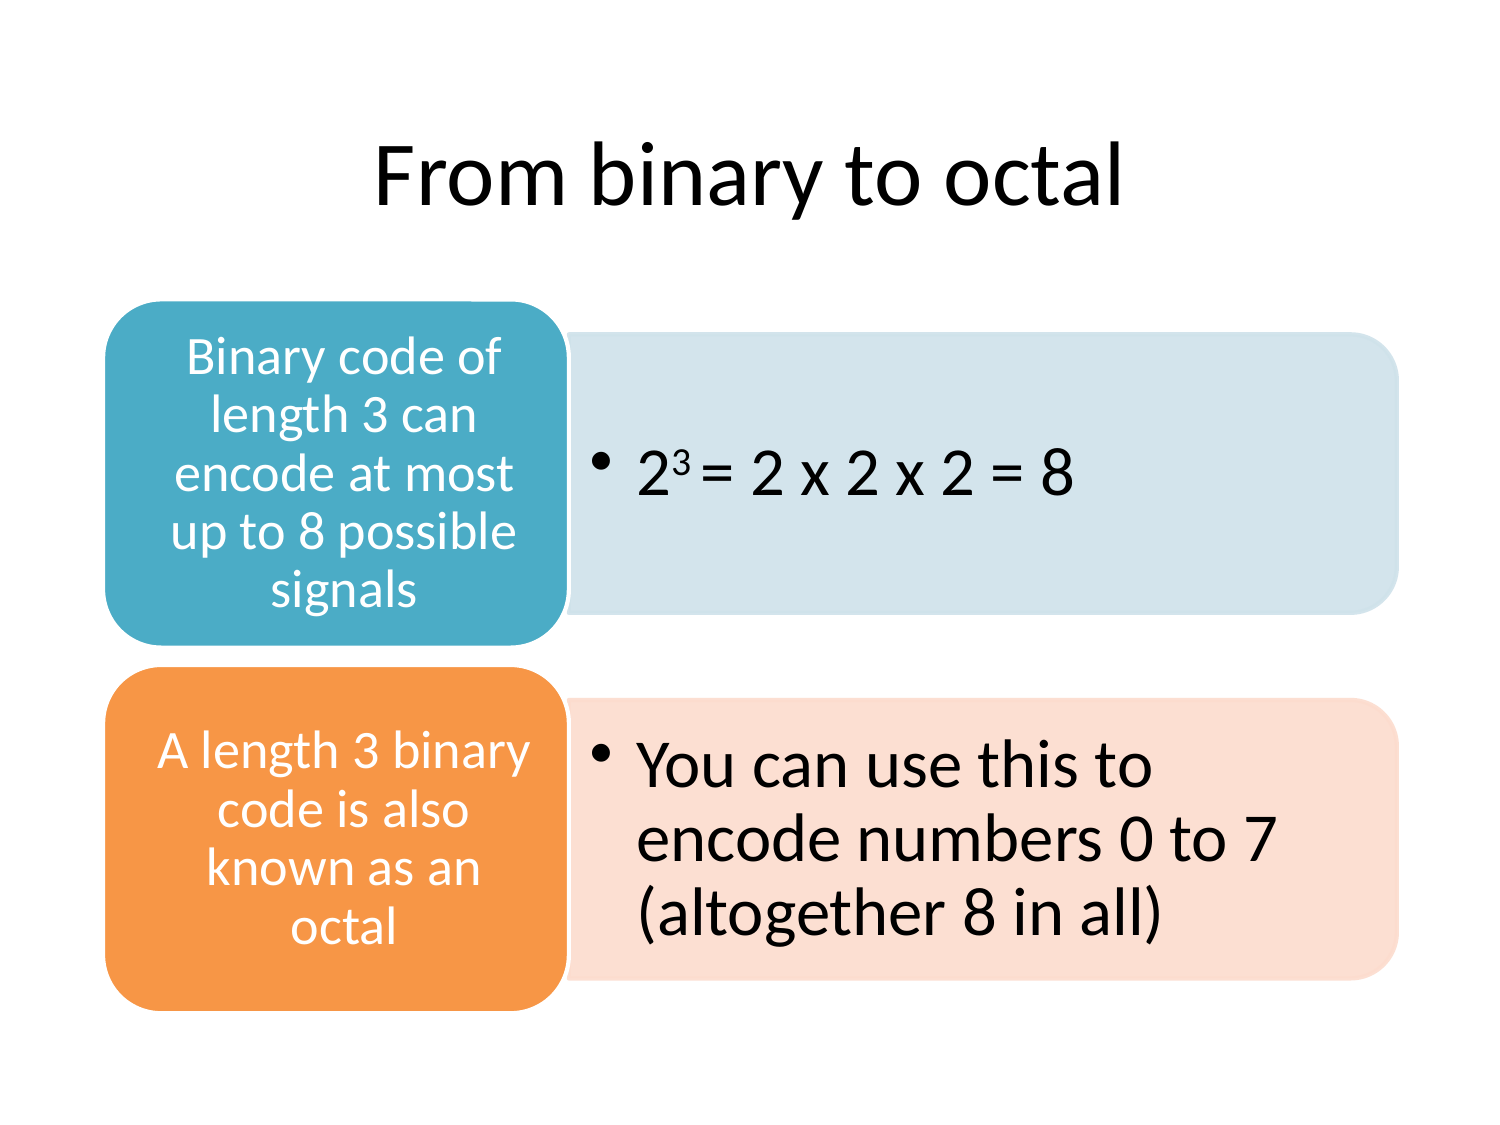

# From binary to octal
23 = 2 x 2 x 2 = 8
Binary code of length 3 can encode at most up to 8 possible signals
You can use this to encode numbers 0 to 7 (altogether 8 in all)
A length 3 binary code is also known as an octal